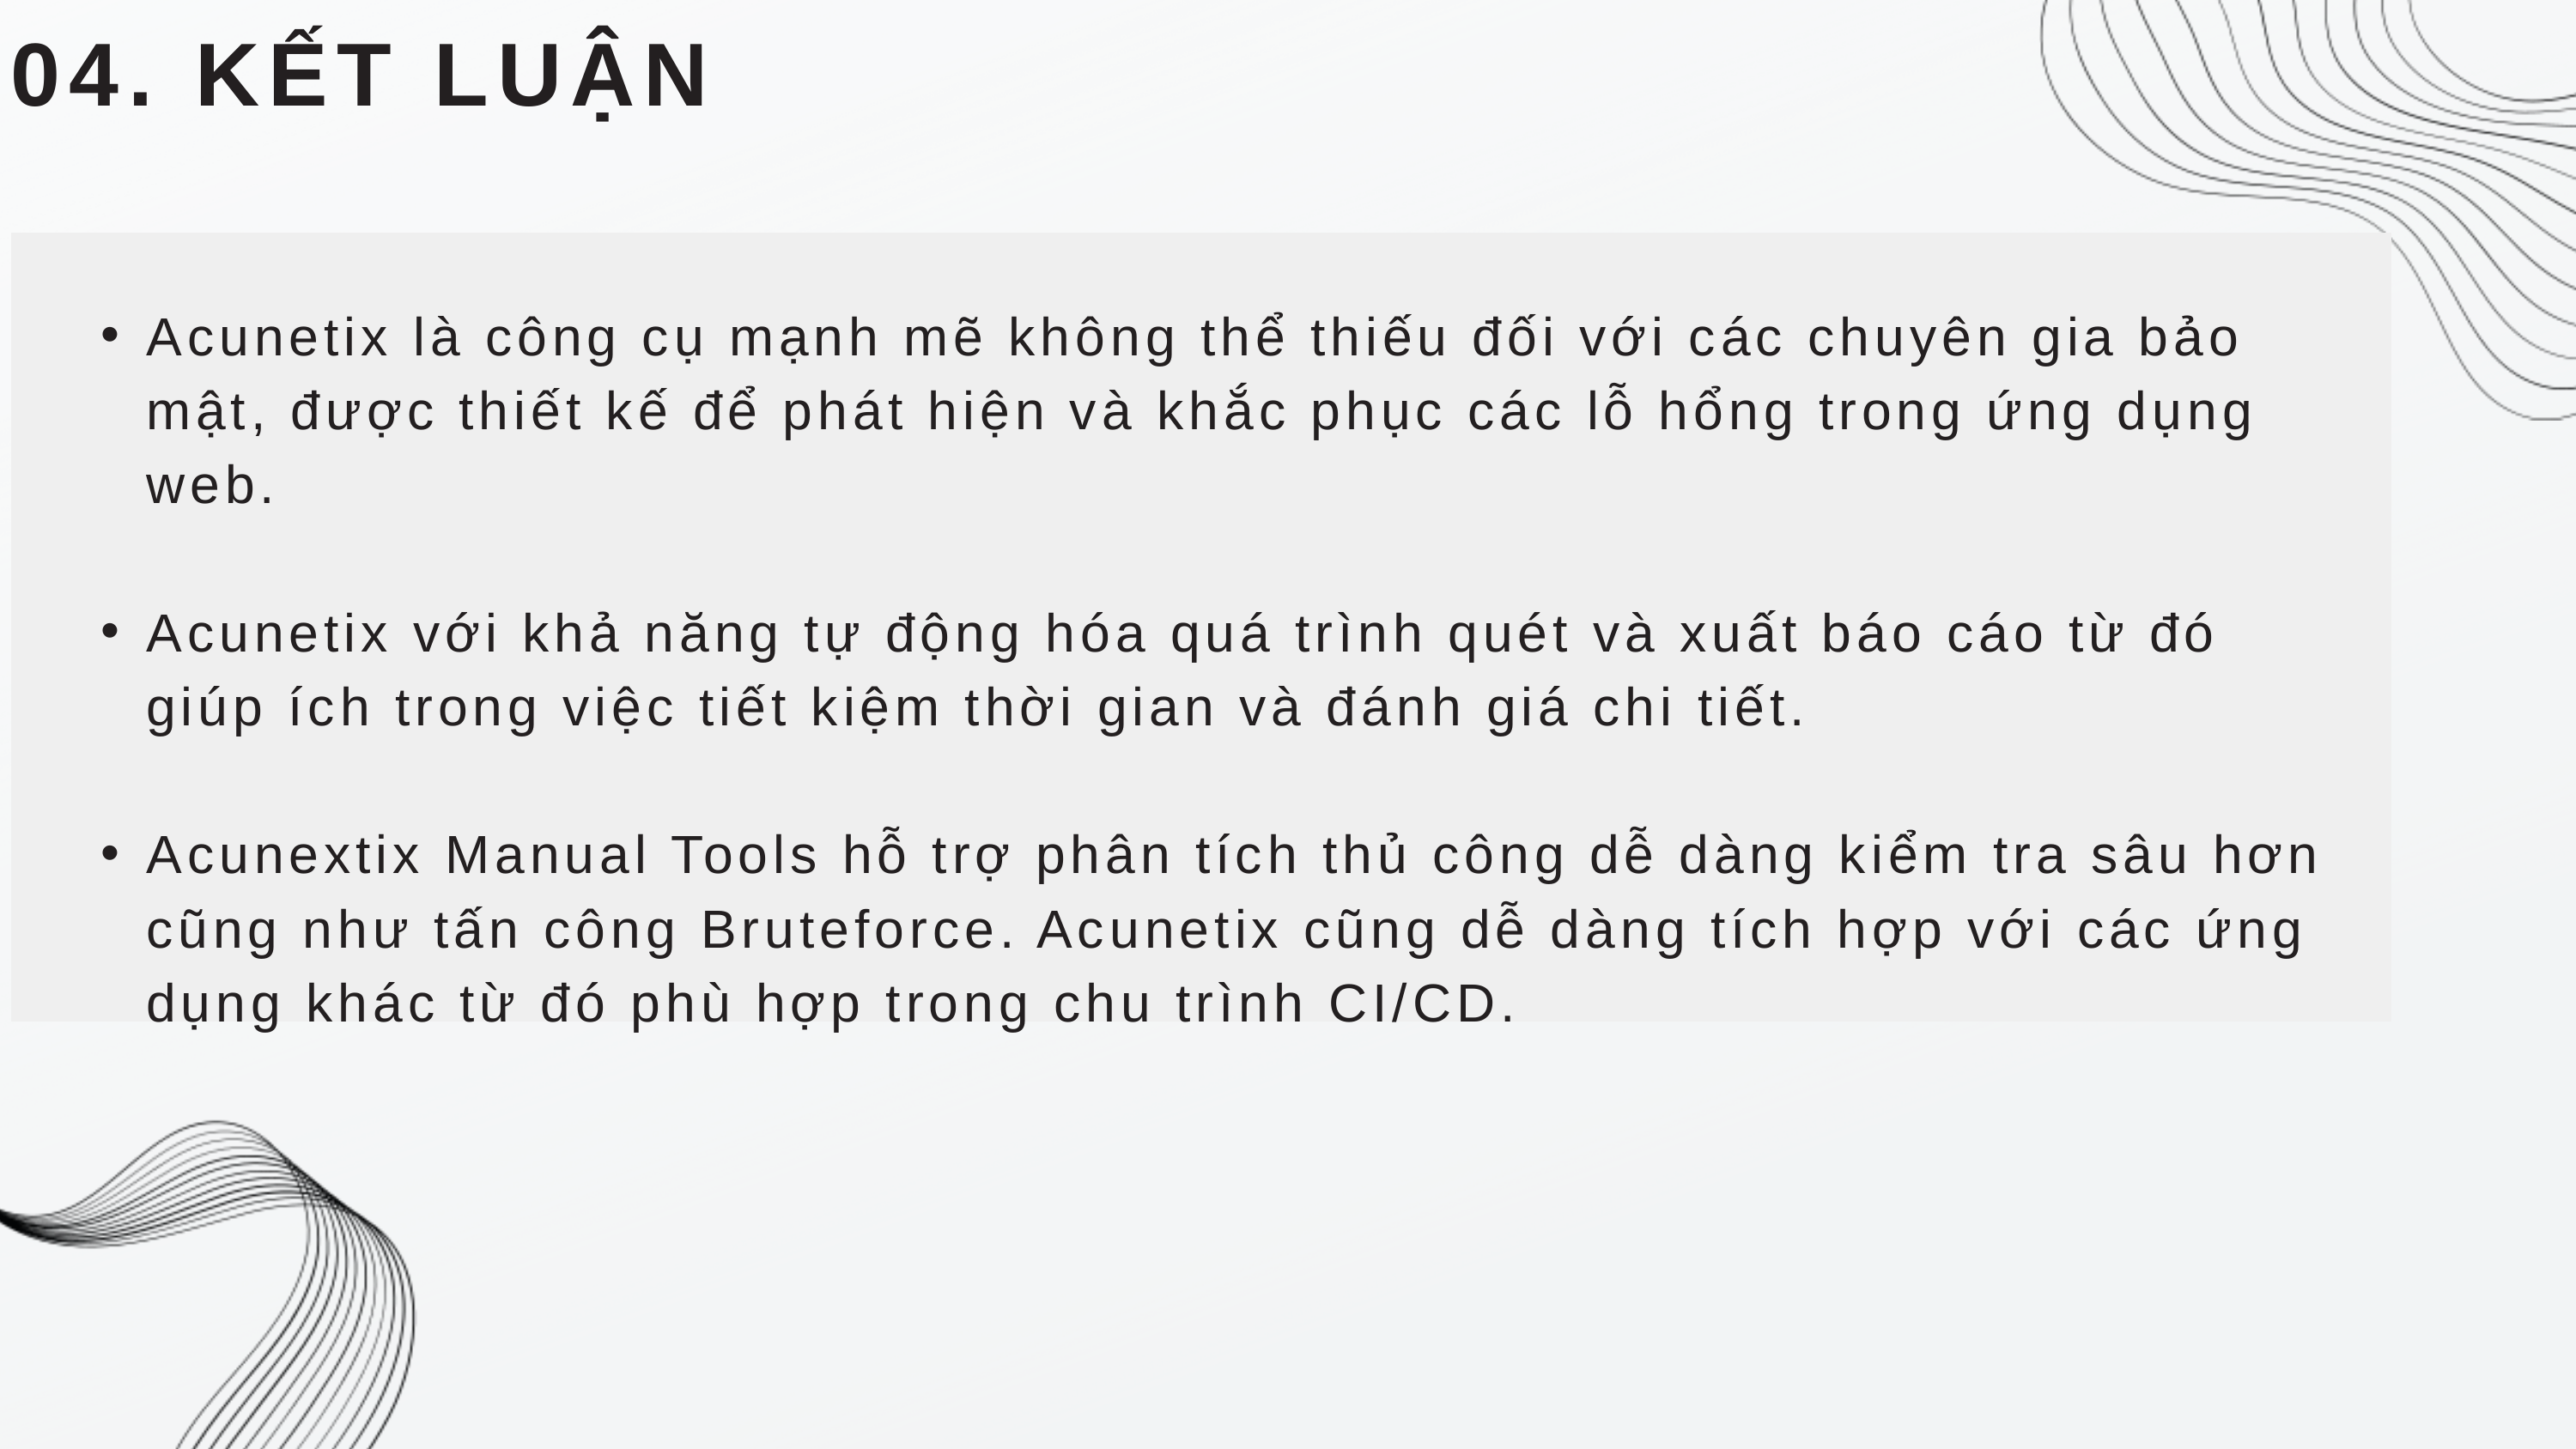

04. KẾT LUẬN

Acunetix là công cụ mạnh mẽ không thể thiếu đối với các chuyên gia bảo mật, được thiết kế để phát hiện và khắc phục các lỗ hổng trong ứng dụng web.

Acunetix với khả năng tự động hóa quá trình quét và xuất báo cáo từ đó giúp ích trong việc tiết kiệm thời gian và đánh giá chi tiết.

Acunextix Manual Tools hỗ trợ phân tích thủ công dễ dàng kiểm tra sâu hơn cũng như tấn công Bruteforce. Acunetix cũng dễ dàng tích hợp với các ứng dụng khác từ đó phù hợp trong chu trình CI/CD.